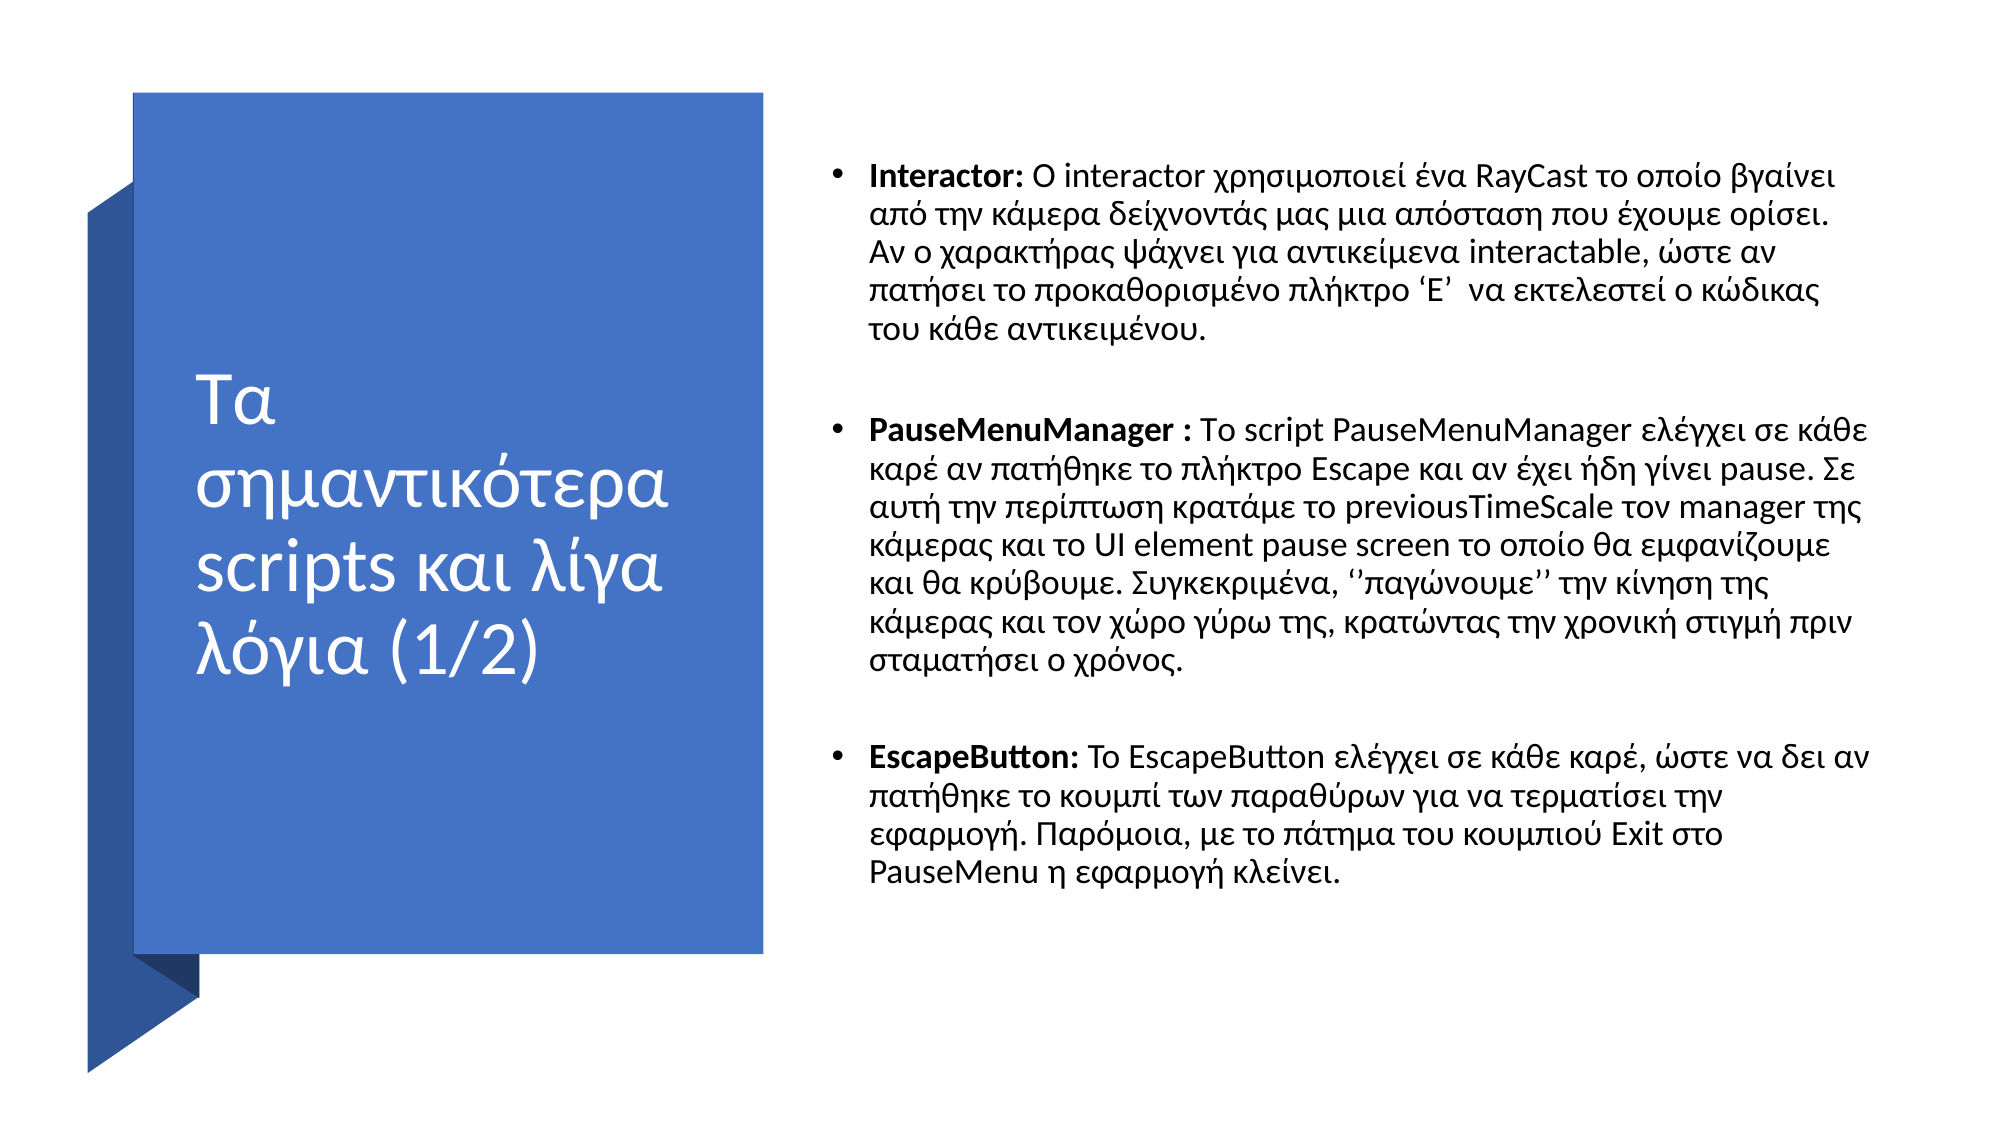

# Τα σημαντικότερα scripts και λίγα λόγια (1/2)
Interactor: Ο interactor χρησιμοποιεί ένα RayCast το οποίο βγαίνει από την κάμερα δείχνοντάς μας μια απόσταση που έχουμε ορίσει. Αν ο χαρακτήρας ψάχνει για αντικείμενα interactable, ώστε αν πατήσει το προκαθορισμένο πλήκτρο ‘Ε’  να εκτελεστεί ο κώδικας του κάθε αντικειμένου.
PauseMenuManager : Τo script PauseMenuManager ελέγχει σε κάθε καρέ αν πατήθηκε το πλήκτρο Escape και αν έχει ήδη γίνει pause. Σε αυτή την περίπτωση κρατάμε το previousTimeScale τον manager της κάμερας και το UI element pause screen το οποίο θα εμφανίζουμε και θα κρύβουμε. Συγκεκριμένα, ‘’παγώνουμε’’ την κίνηση της κάμερας και τον χώρο γύρω της, κρατώντας την χρονική στιγμή πριν σταματήσει ο χρόνος.
EscapeButton: Το EscapeButton ελέγχει σε κάθε καρέ, ώστε να δει αν πατήθηκε το κουμπί των παραθύρων για να τερματίσει την εφαρμογή. Παρόμοια, με το πάτημα του κουμπιού Exit στο PauseMenu η εφαρμογή κλείνει.